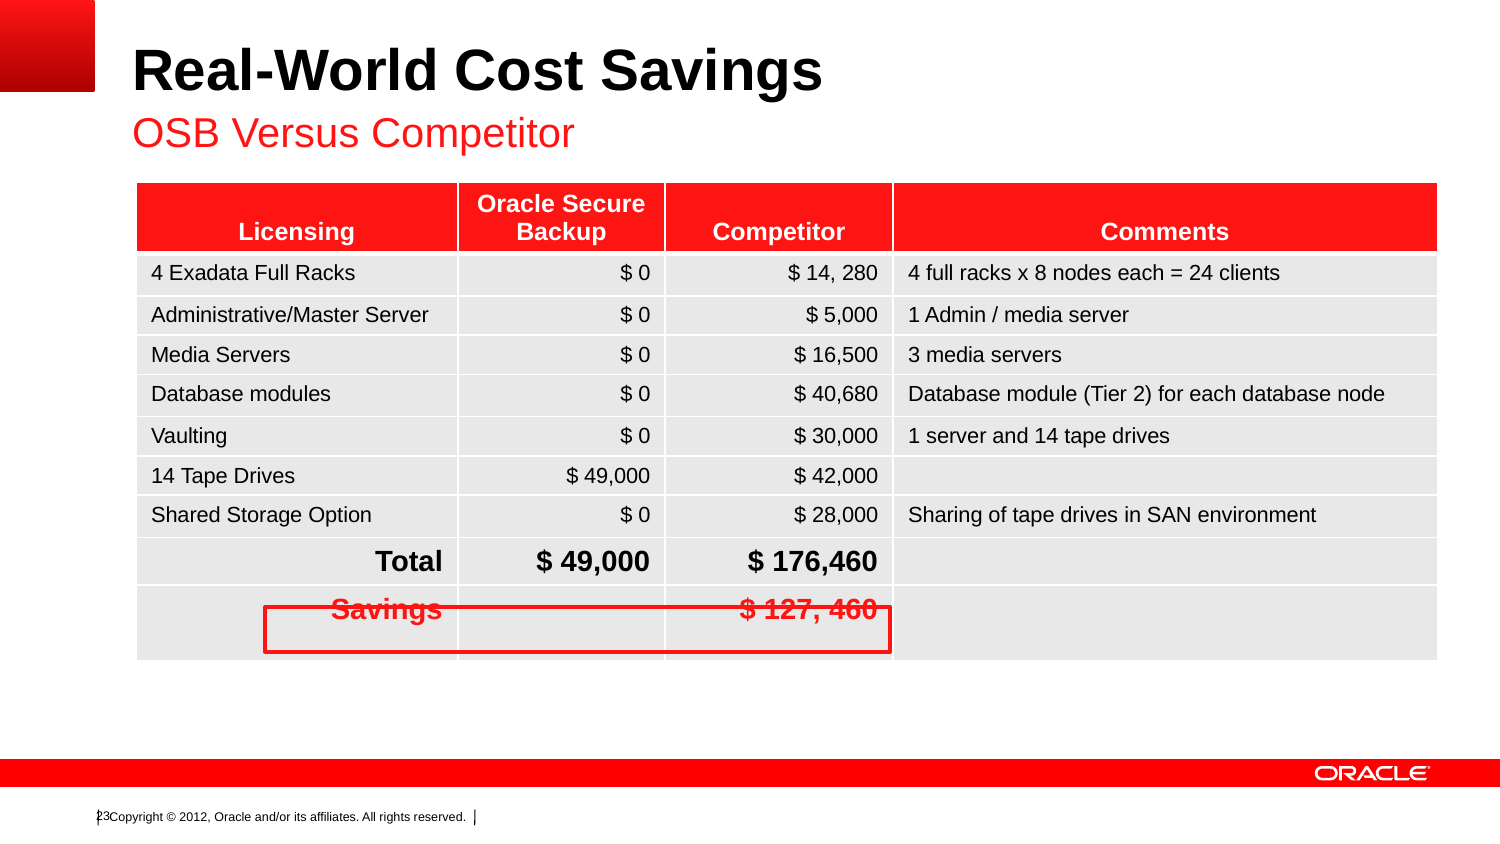

# Real-World Cost Savings
OSB Versus Competitor
| Licensing | Oracle Secure Backup | Competitor | Comments |
| --- | --- | --- | --- |
| 4 Exadata Full Racks | $ 0 | $ 14, 280 | 4 full racks x 8 nodes each = 24 clients |
| Administrative/Master Server | $ 0 | $ 5,000 | 1 Admin / media server |
| Media Servers | $ 0 | $ 16,500 | 3 media servers |
| Database modules | $ 0 | $ 40,680 | Database module (Tier 2) for each database node |
| Vaulting | $ 0 | $ 30,000 | 1 server and 14 tape drives |
| 14 Tape Drives | $ 49,000 | $ 42,000 |  |
| Shared Storage Option | $ 0 | $ 28,000 | Sharing of tape drives in SAN environment |
| Total | $ 49,000 | $ 176,460 |  |
| Savings |  | $ 127, 460 |  |